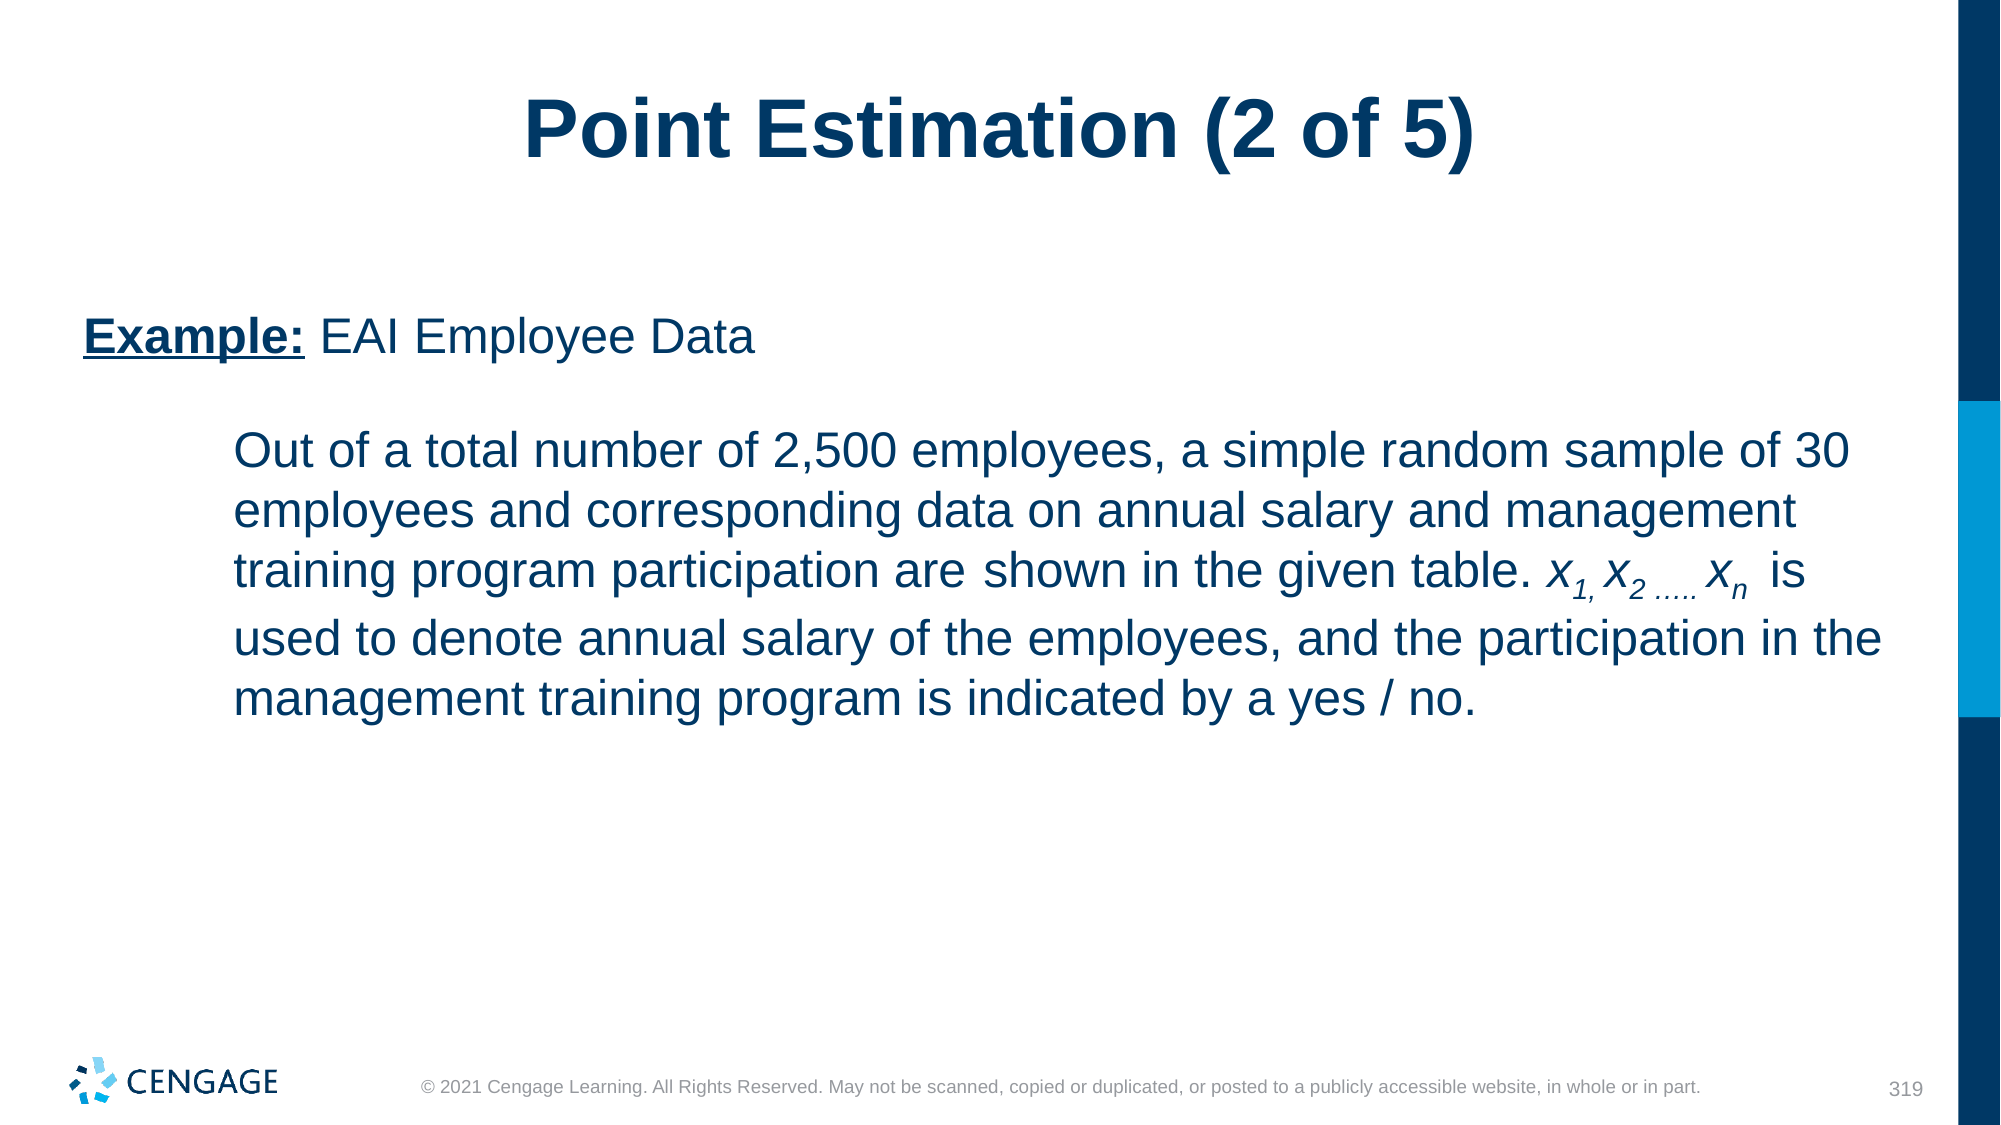

# Point Estimation (2 of 5)
Example: EAI Employee Data
Out of a total number of 2,500 employees, a simple random sample of 30 employees and corresponding data on annual salary and management training program participation are 	shown in the given table. x1, x2 ….. xn  is used to denote annual salary of the employees, and the participation in the management training program is indicated by a yes / no.